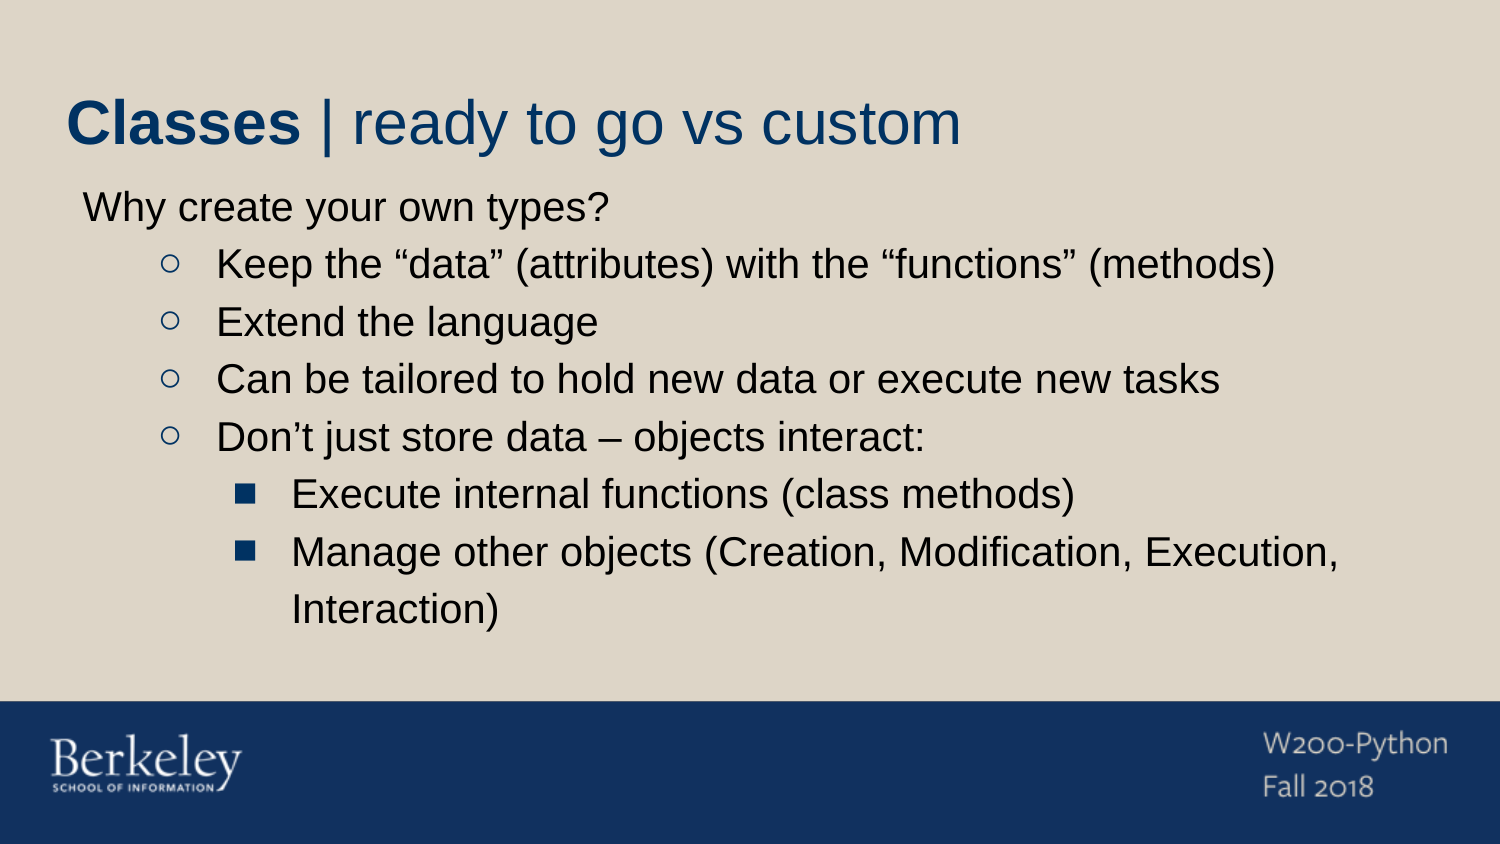

# Classes | ready to go vs custom
Why create your own types?
Keep the “data” (attributes) with the “functions” (methods)
Extend the language
Can be tailored to hold new data or execute new tasks
Don’t just store data – objects interact:
Execute internal functions (class methods)
Manage other objects (Creation, Modification, Execution, Interaction)